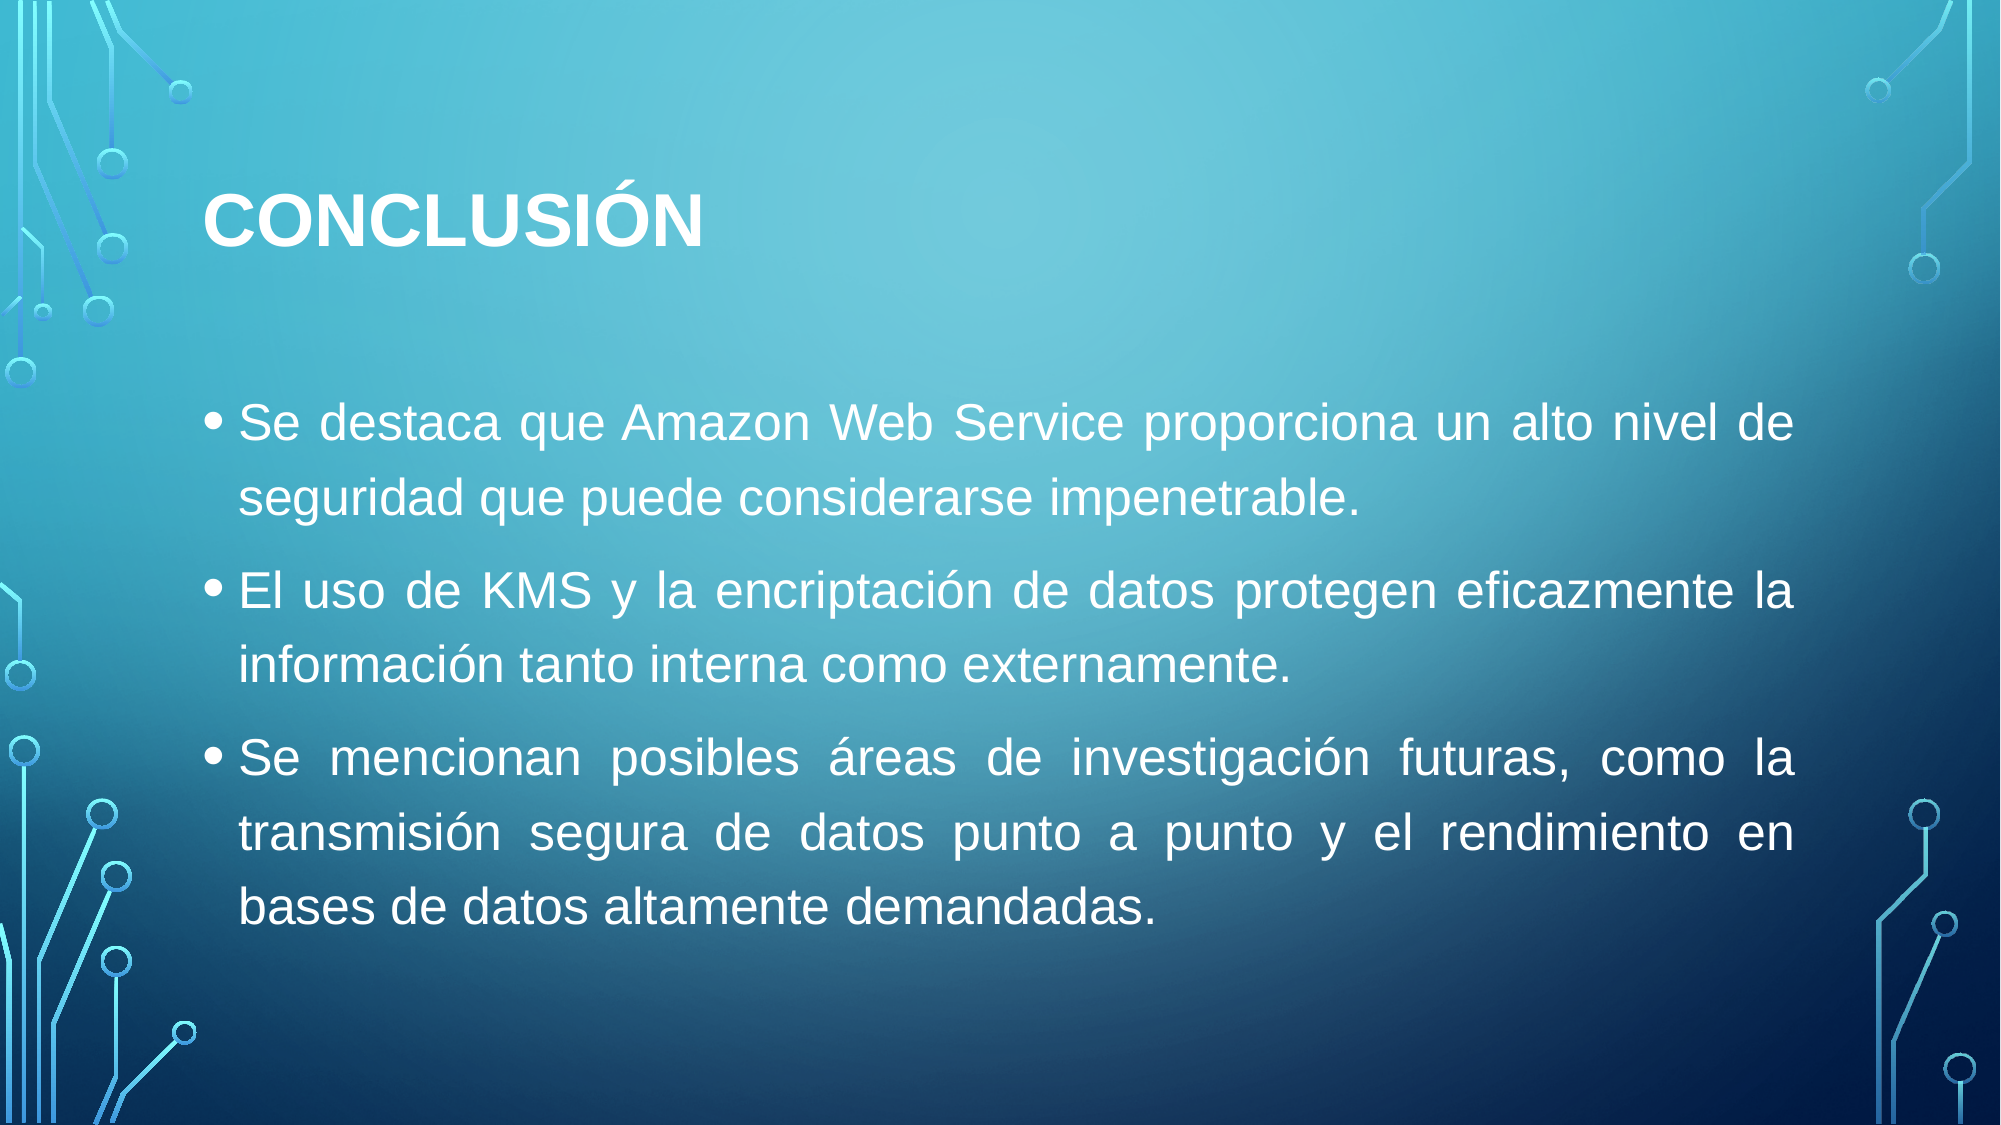

# Conclusión
Se destaca que Amazon Web Service proporciona un alto nivel de seguridad que puede considerarse impenetrable.
El uso de KMS y la encriptación de datos protegen eficazmente la información tanto interna como externamente.
Se mencionan posibles áreas de investigación futuras, como la transmisión segura de datos punto a punto y el rendimiento en bases de datos altamente demandadas.